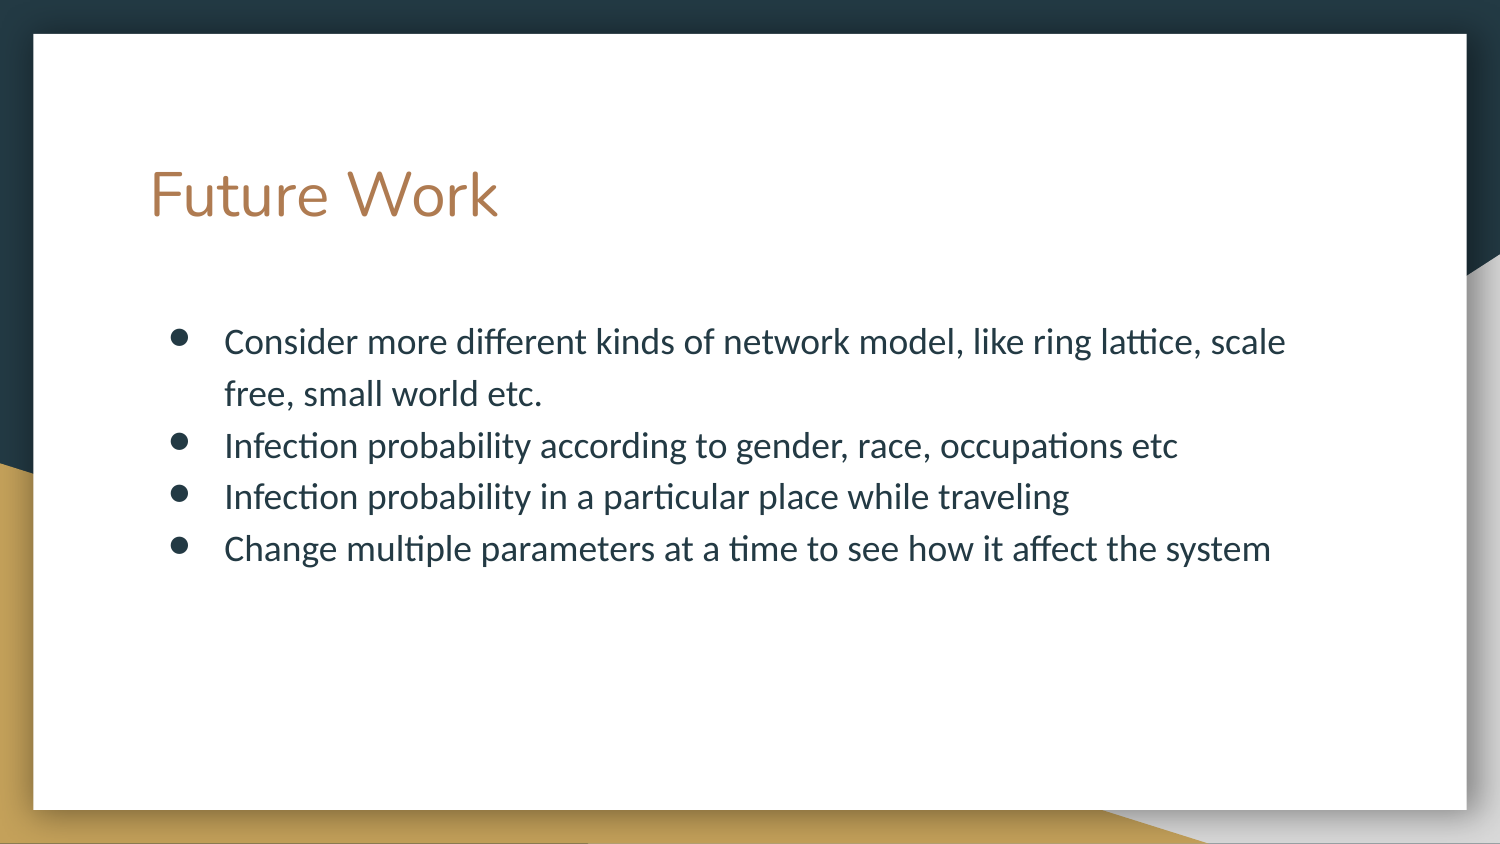

# Future Work
Consider more different kinds of network model, like ring lattice, scale free, small world etc.
Infection probability according to gender, race, occupations etc
Infection probability in a particular place while traveling
Change multiple parameters at a time to see how it affect the system